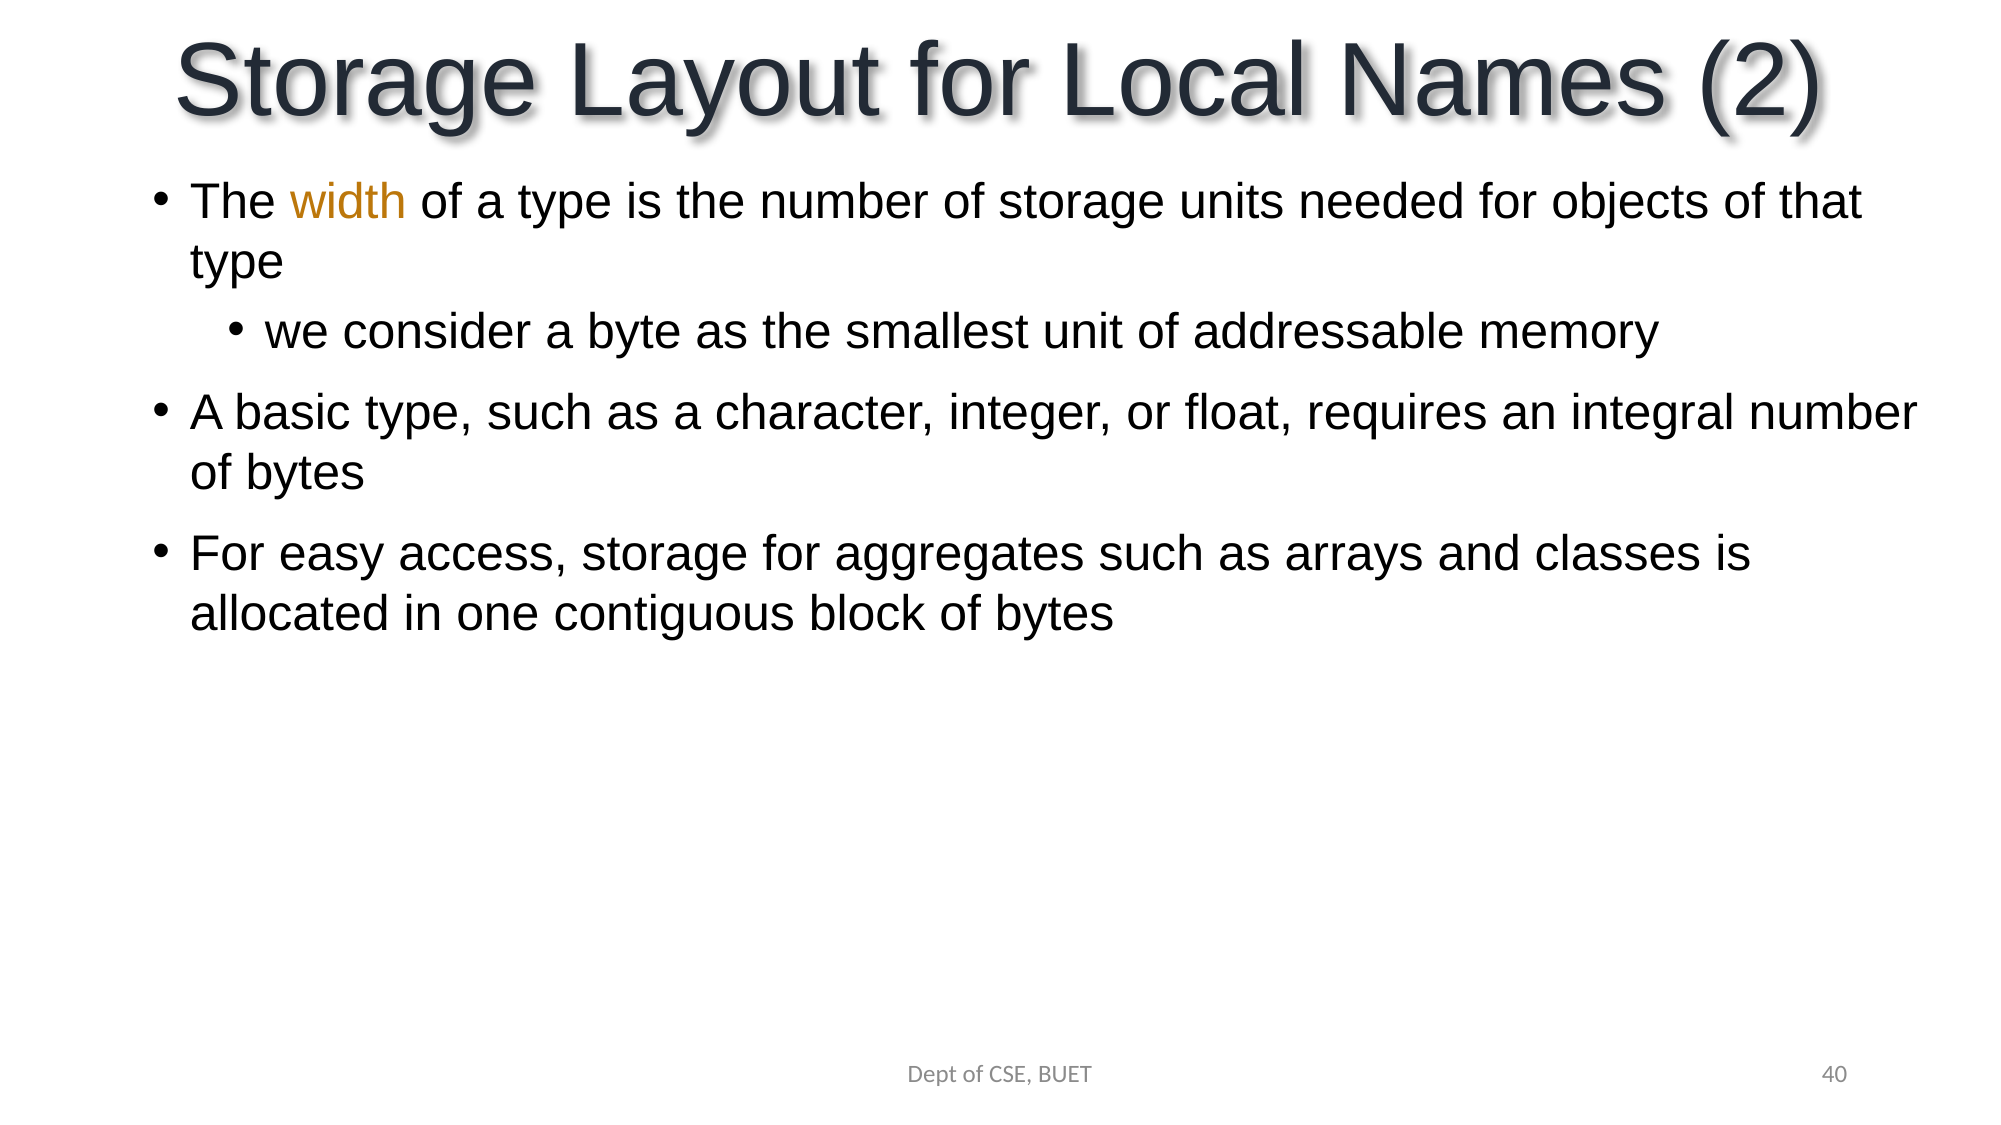

# Storage Layout for Local Names (2)
The width of a type is the number of storage units needed for objects of that type
we consider a byte as the smallest unit of addressable memory
A basic type, such as a character, integer, or float, requires an integral number of bytes
For easy access, storage for aggregates such as arrays and classes is allocated in one contiguous block of bytes

Dept of CSE, BUET
40